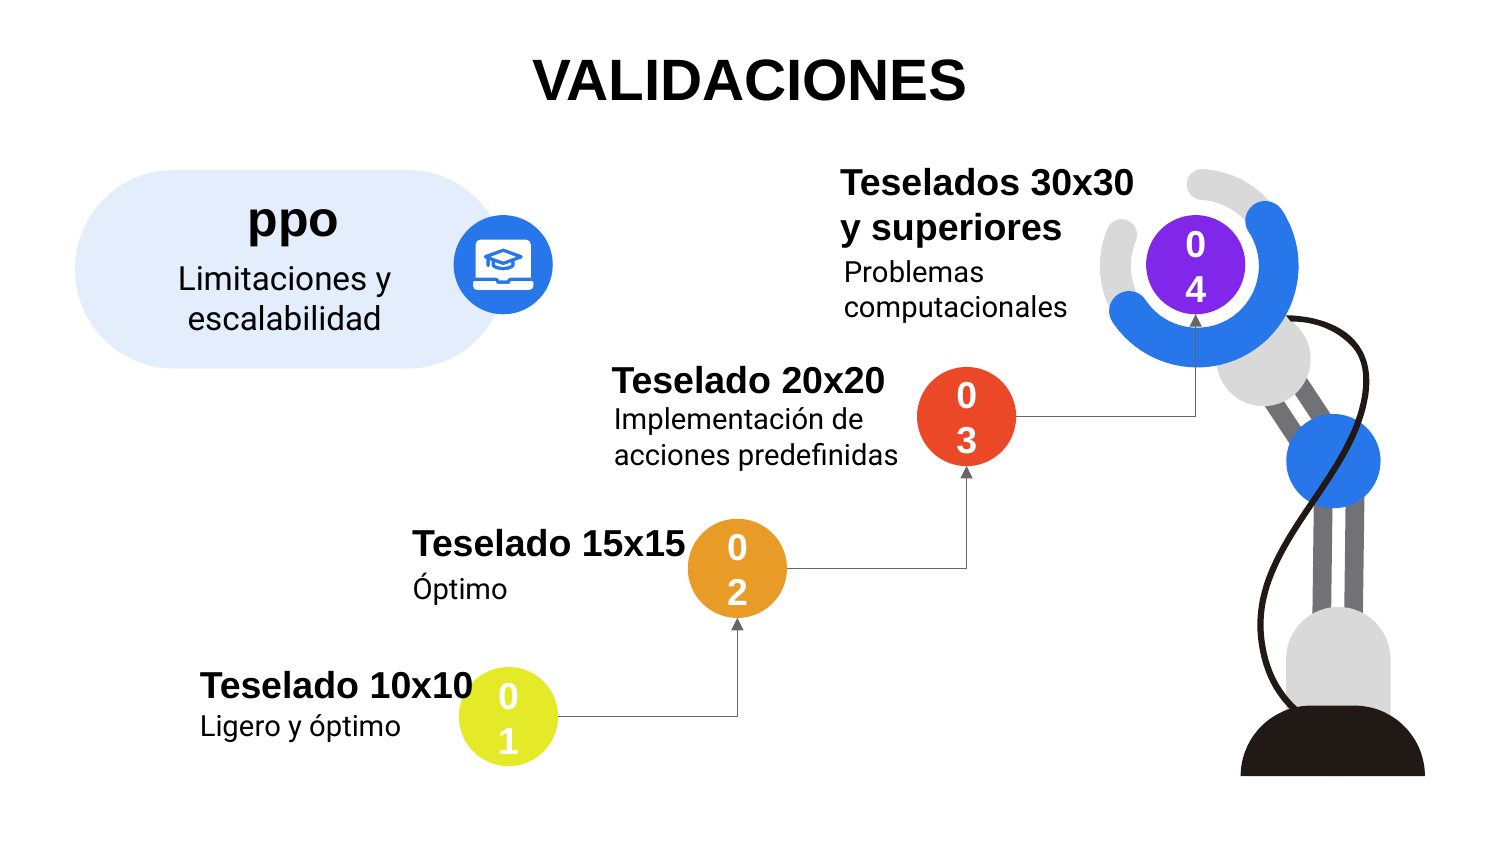

# VALIDACIONES
Teselados 30x30  y superiores
Problemas computacionales
04

ppo
Limitaciones y escalabilidad

Teselado 20x20
Implementación de acciones predefinidas
03
Teselado 15x15
Óptimo
02
Teselado 10x10
Ligero y óptimo
01